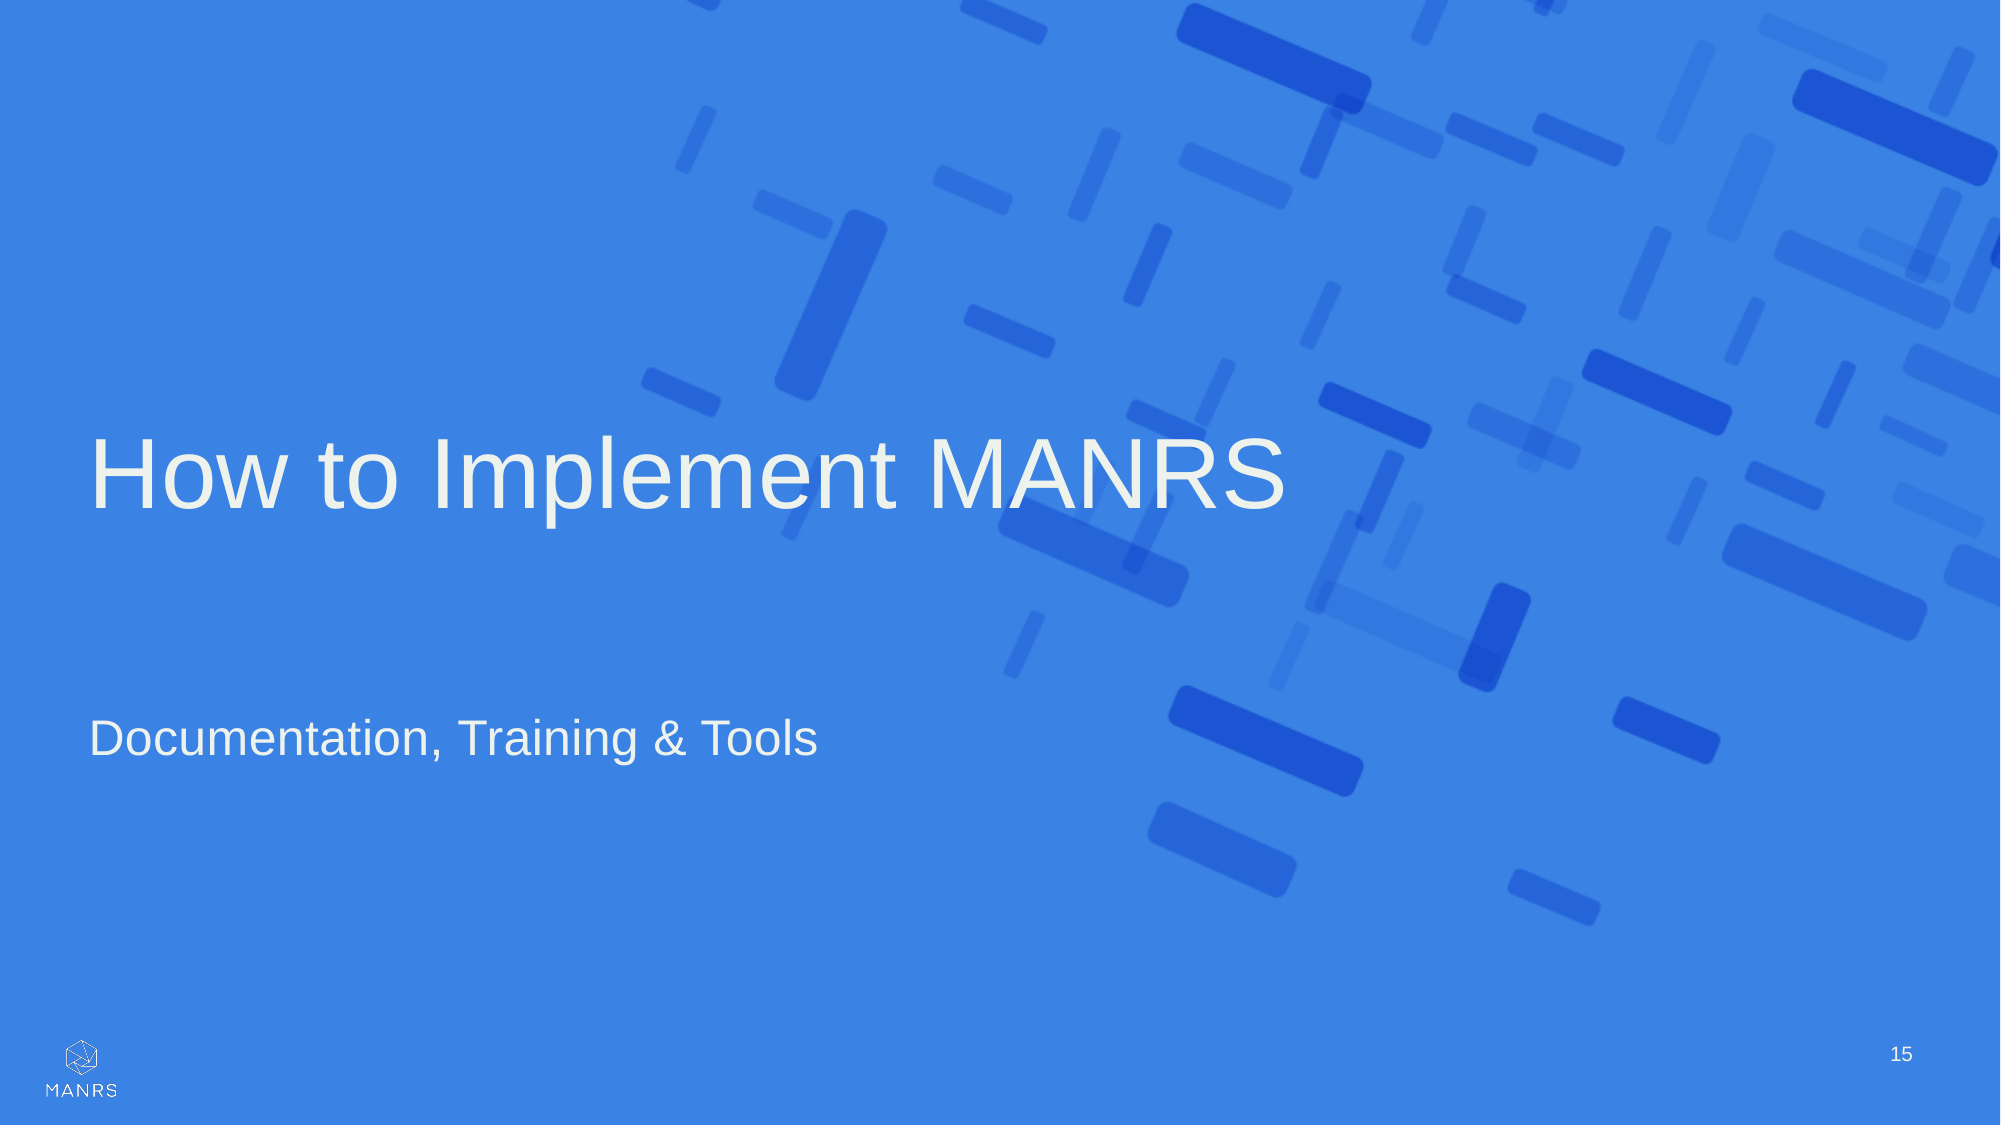

# How to Implement MANRS
Documentation, Training & Tools
15